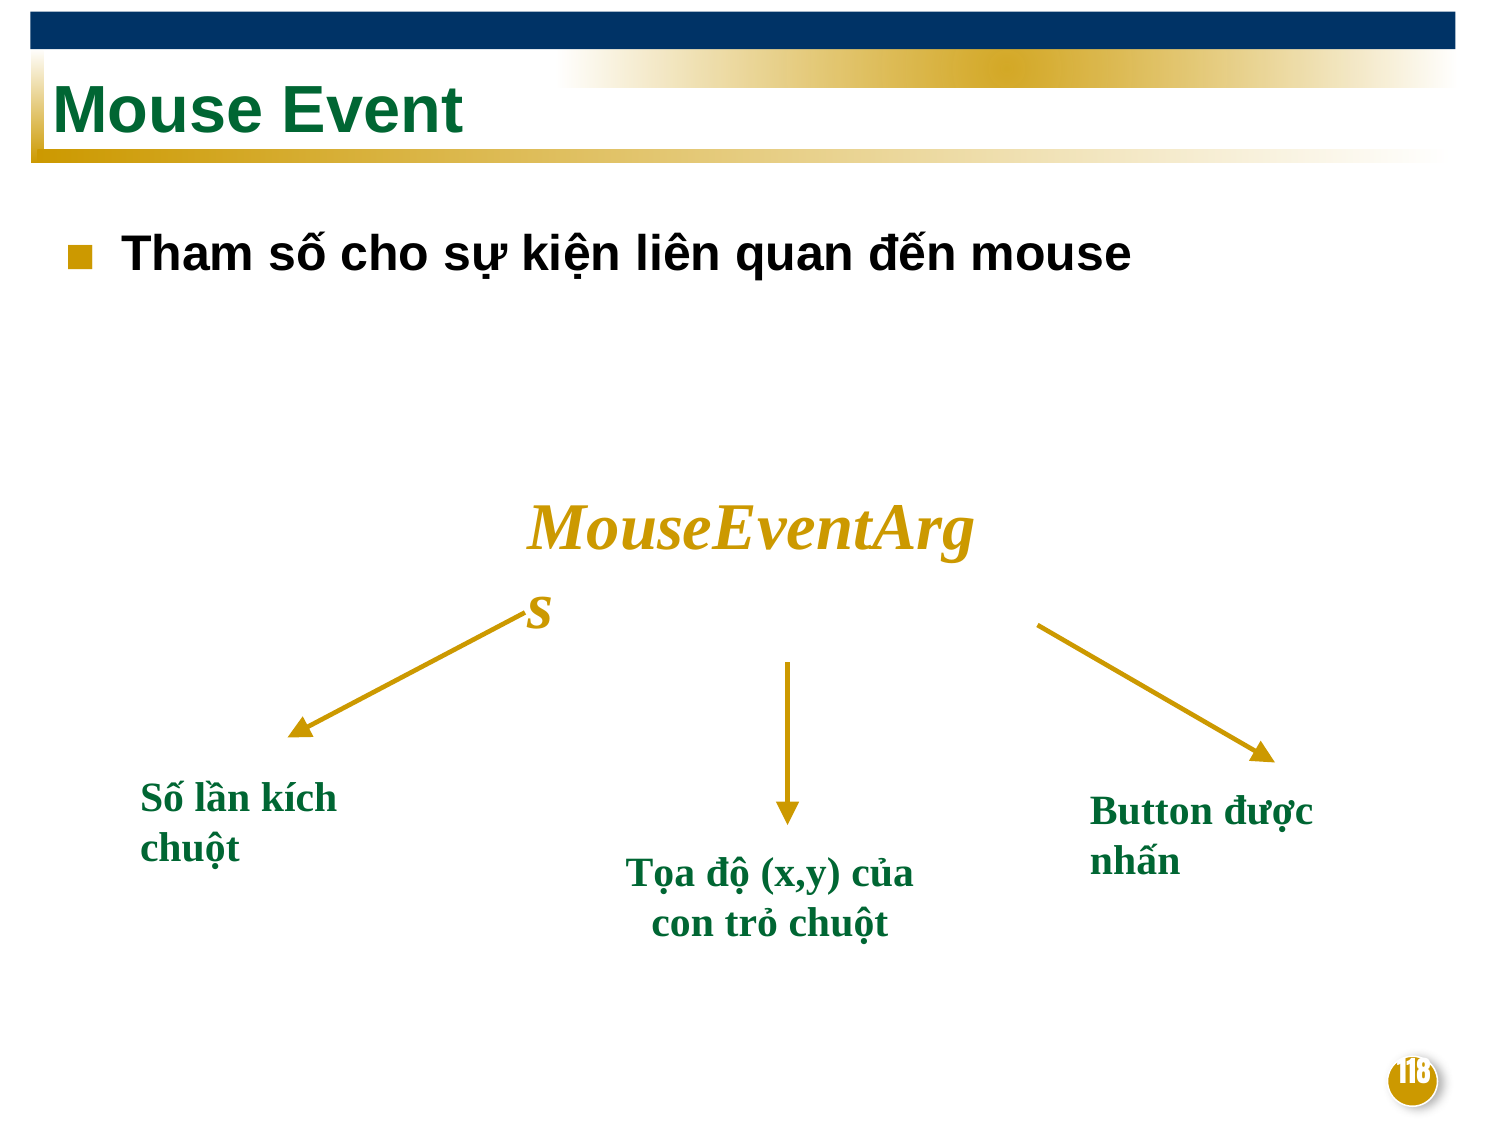

# Mouse Event
Tham số cho sự kiện liên quan đến mouse
MouseEventArgs
Số lần kích chuột
Button được nhấn
Tọa độ (x,y) của con trỏ chuột
118